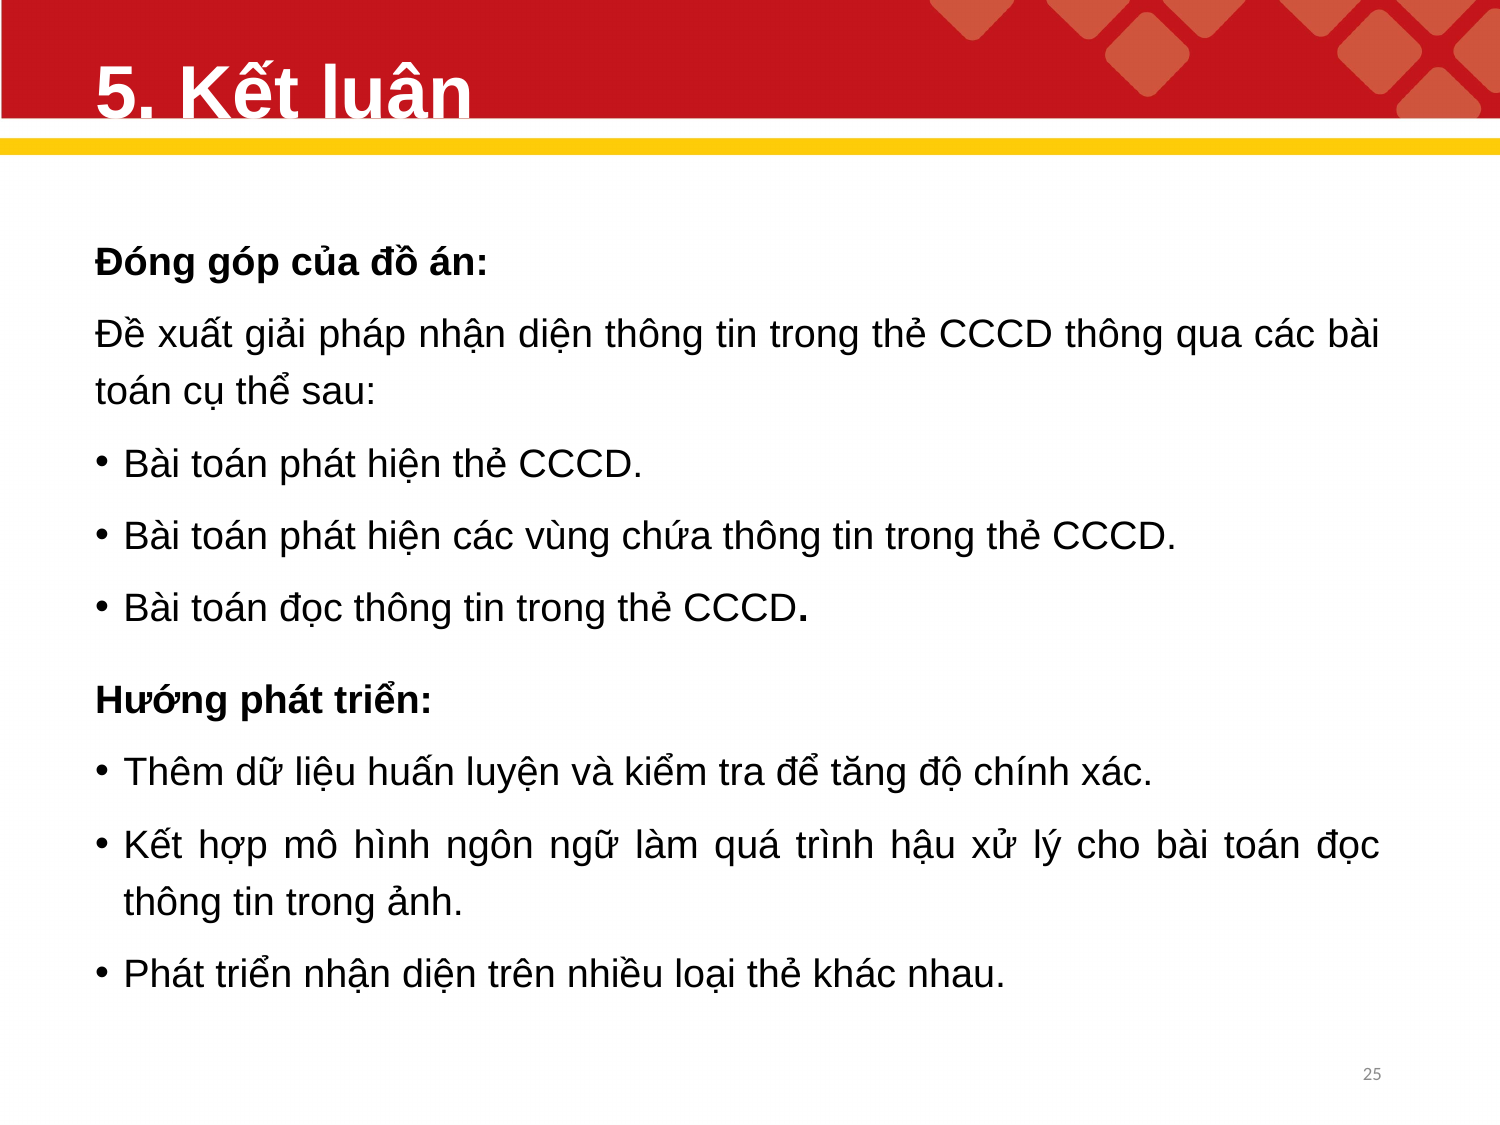

# 5. Kết luận
Đóng góp của đồ án:
Đề xuất giải pháp nhận diện thông tin trong thẻ CCCD thông qua các bài toán cụ thể sau:
Bài toán phát hiện thẻ CCCD.
Bài toán phát hiện các vùng chứa thông tin trong thẻ CCCD.
Bài toán đọc thông tin trong thẻ CCCD.
Hướng phát triển:
Thêm dữ liệu huấn luyện và kiểm tra để tăng độ chính xác.
Kết hợp mô hình ngôn ngữ làm quá trình hậu xử lý cho bài toán đọc thông tin trong ảnh.
Phát triển nhận diện trên nhiều loại thẻ khác nhau.
25